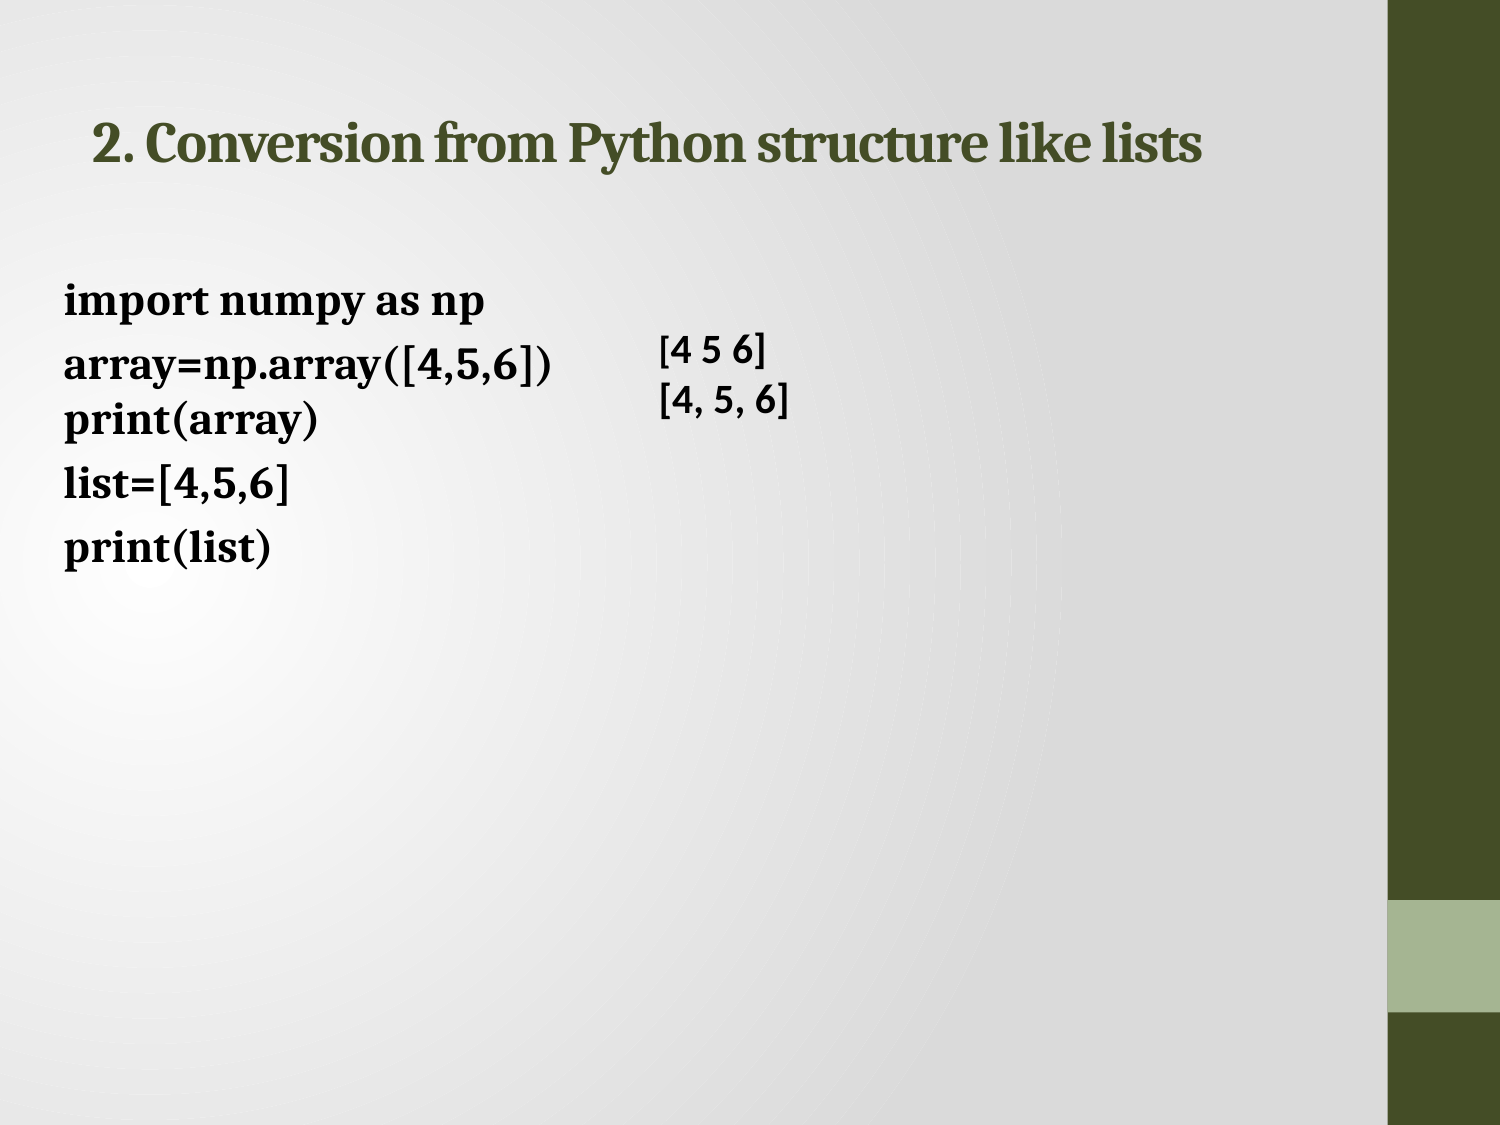

# 2. Conversion from Python structure like lists
import numpy as np
array=np.array([4,5,6]) print(array)
list=[4,5,6]
print(list)
[4 5 6]
[4, 5, 6]